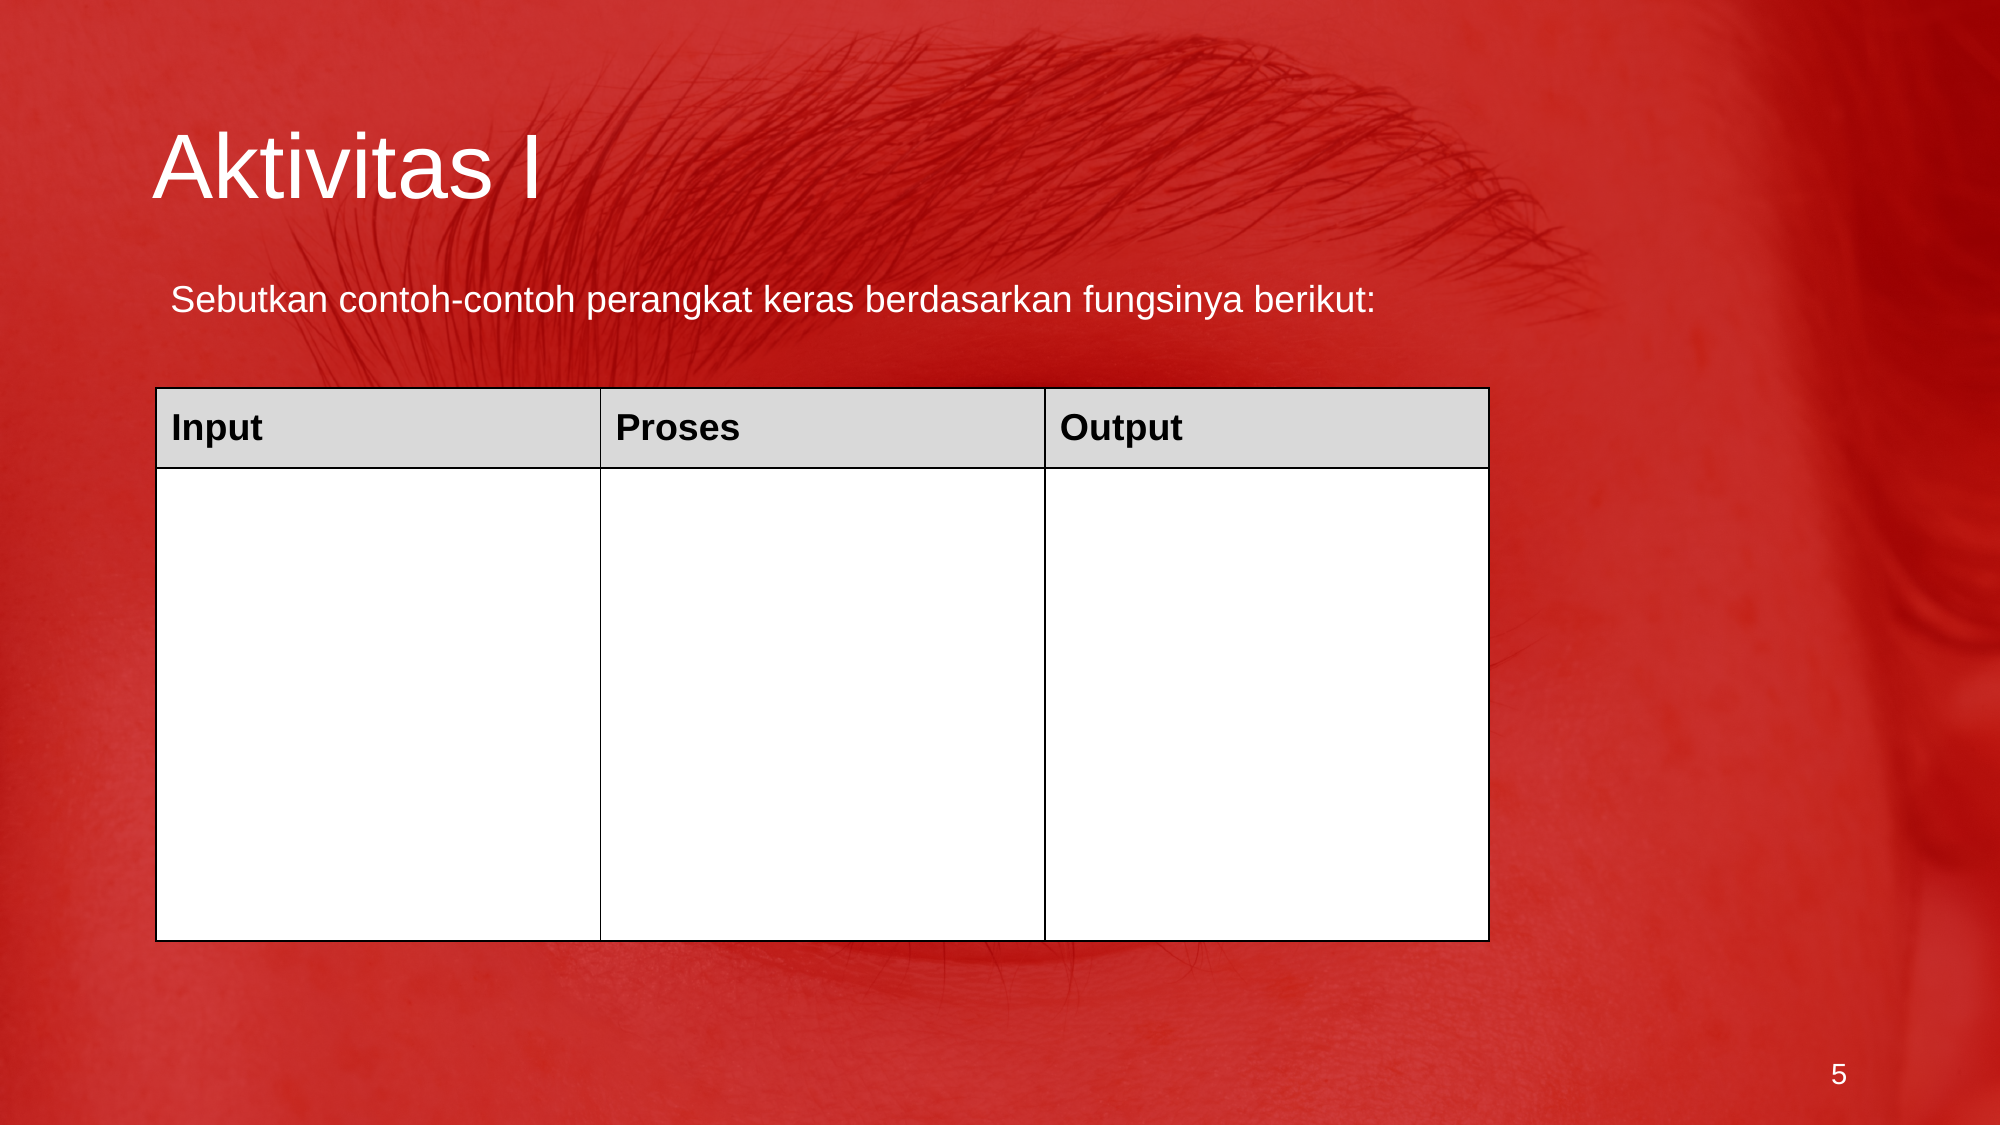

# Aktivitas I
Sebutkan contoh-contoh perangkat keras berdasarkan fungsinya berikut:
| Input | Proses | Output |
| --- | --- | --- |
|  |  |  |
5